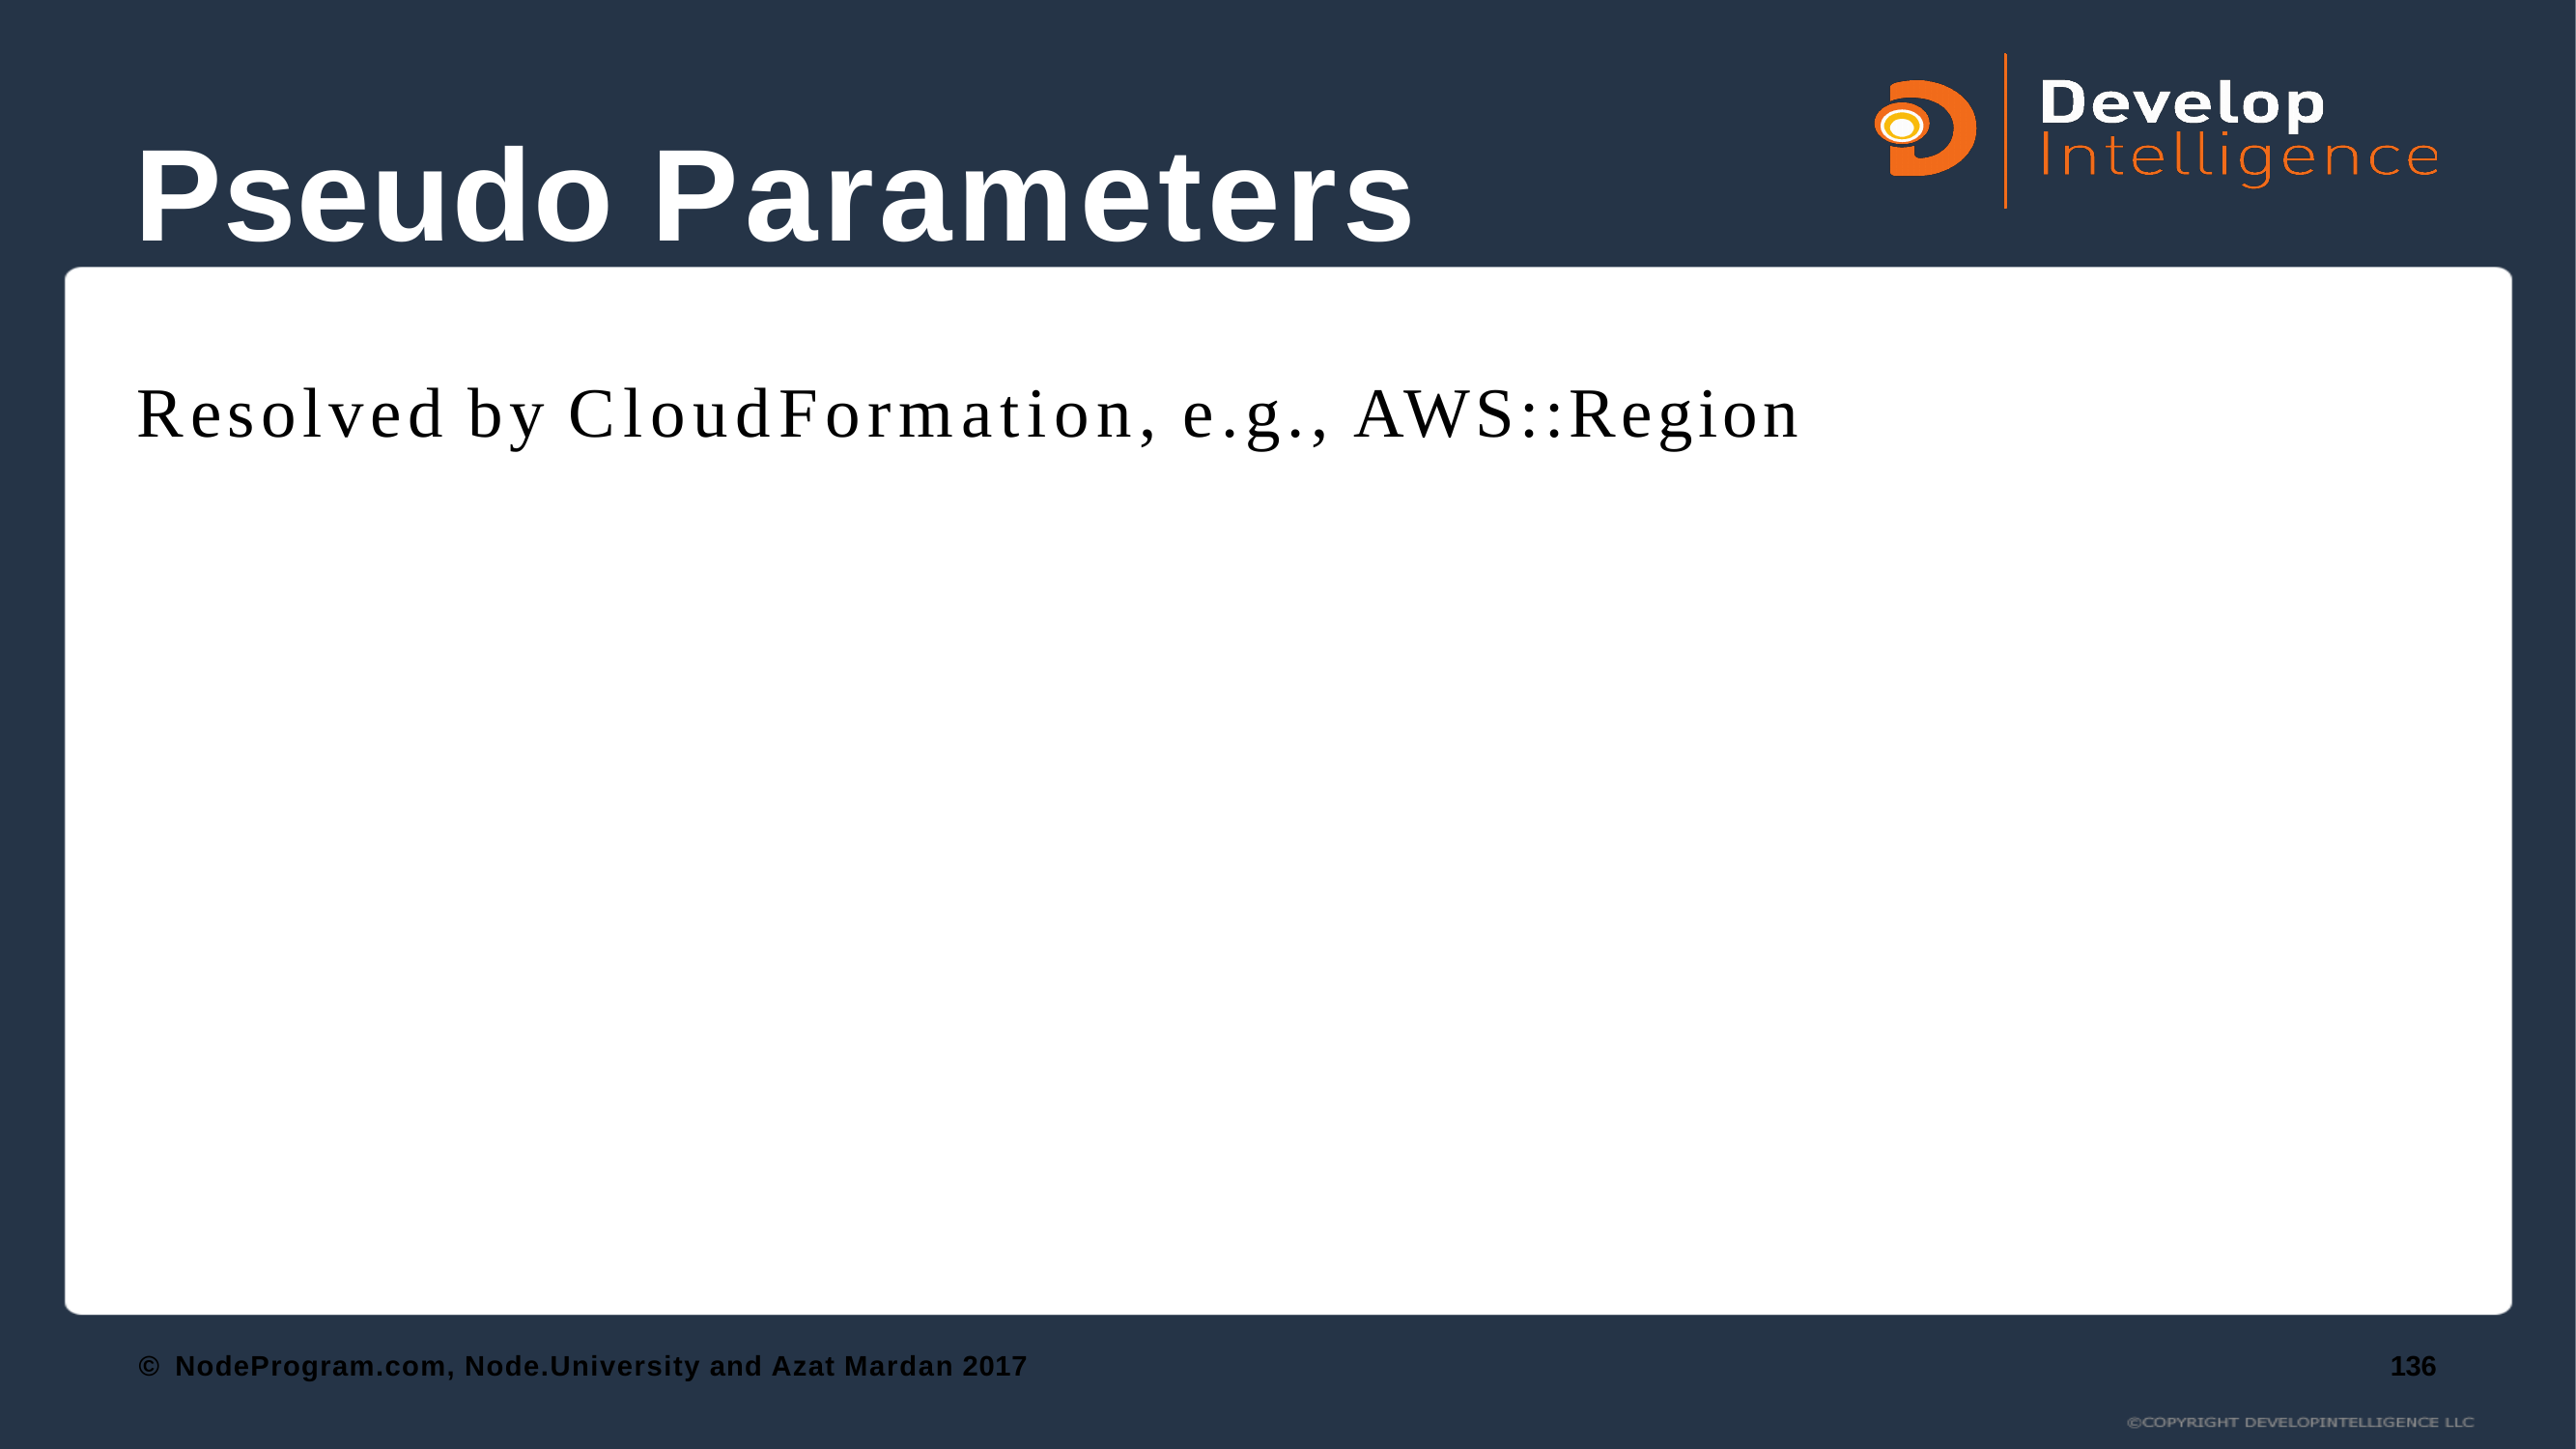

Pseudo Parameters
Resolved by CloudFormation, e.g., AWS::Region
© NodeProgram.com, Node.University and Azat Mardan 2017
136